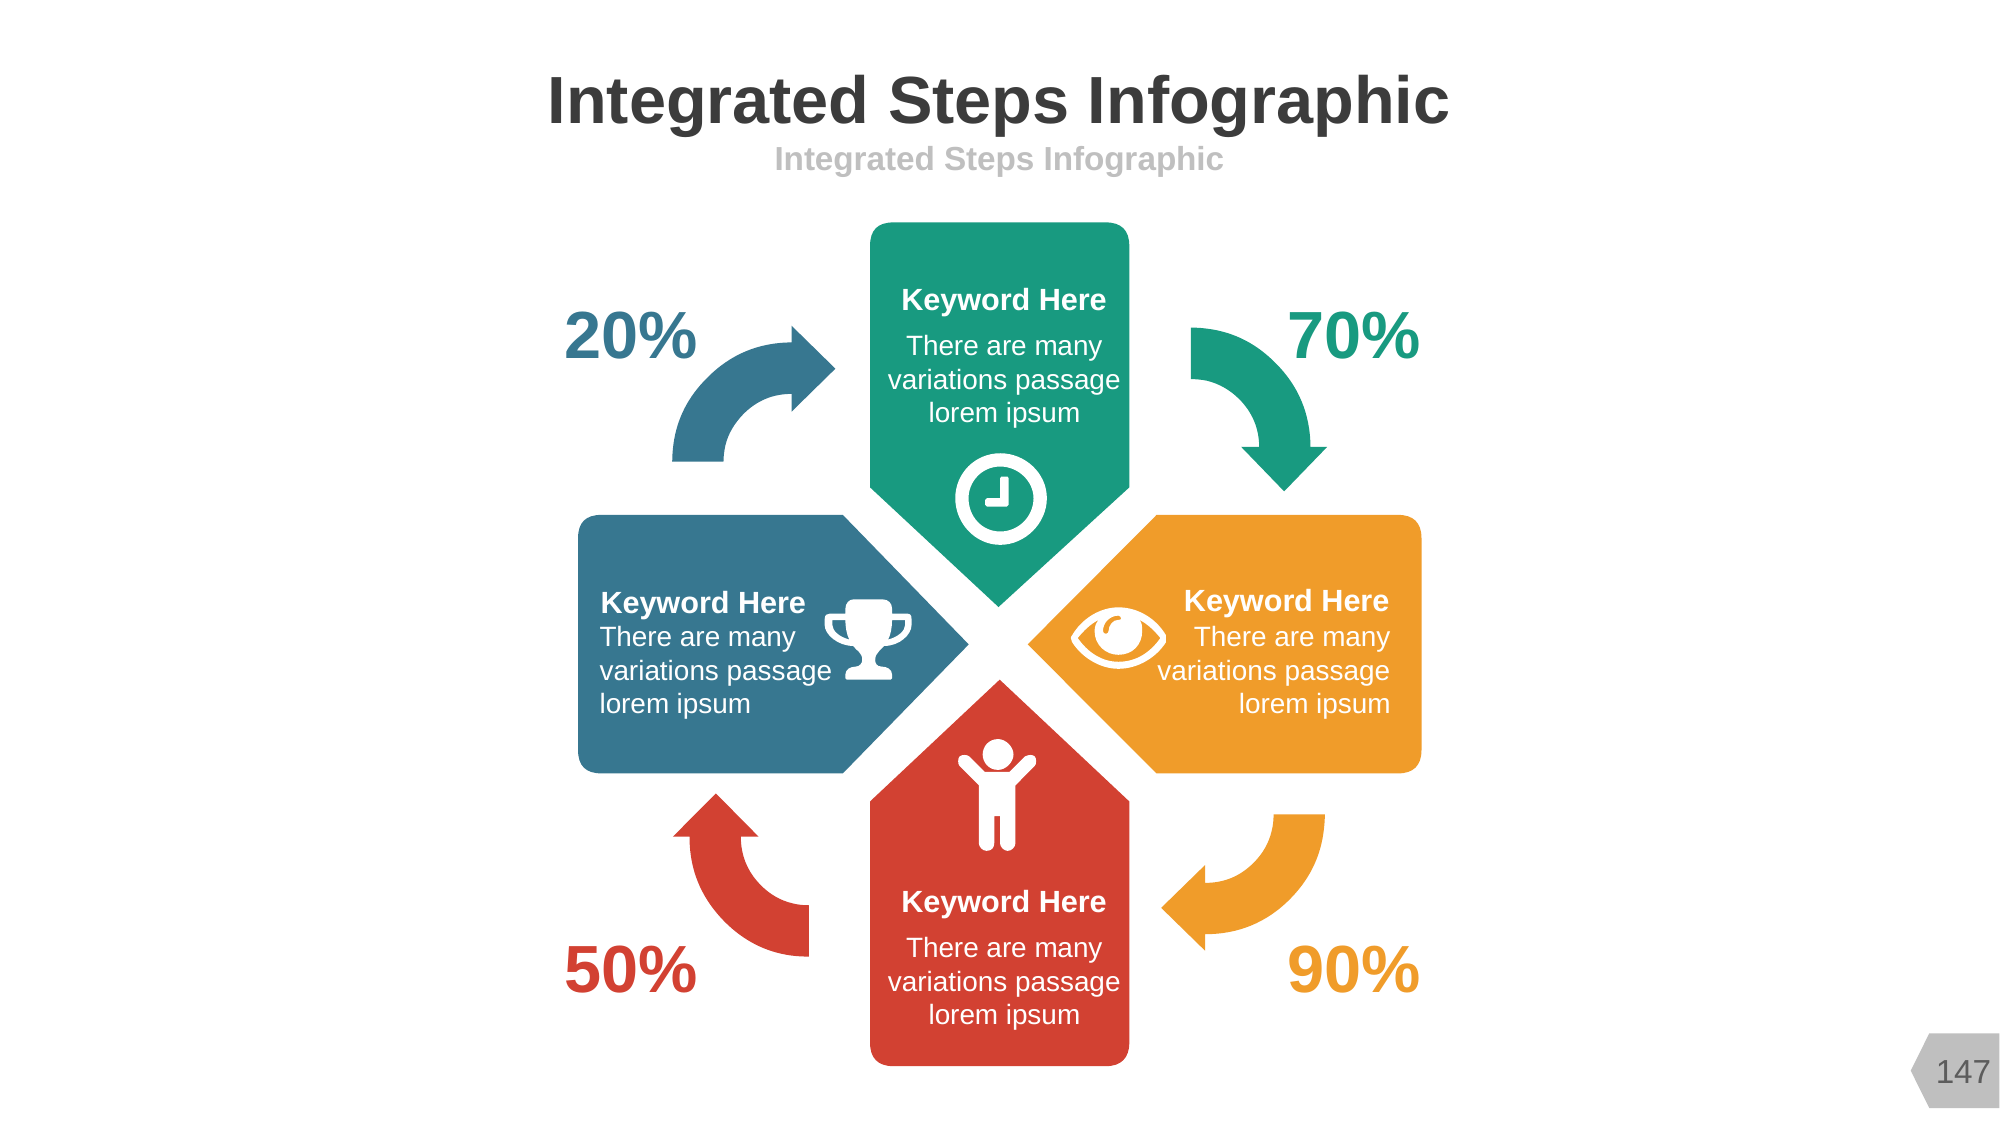

# Integrated Steps Infographic

Integrated Steps Infographic

Keyword Here
There are many variations passage lorem ipsum
20%
70%

Keyword Here
There are many variations passage lorem ipsum
Keyword Here
There are many variations passage lorem ipsum

Keyword Here
There are many variations passage lorem ipsum
50%
90%